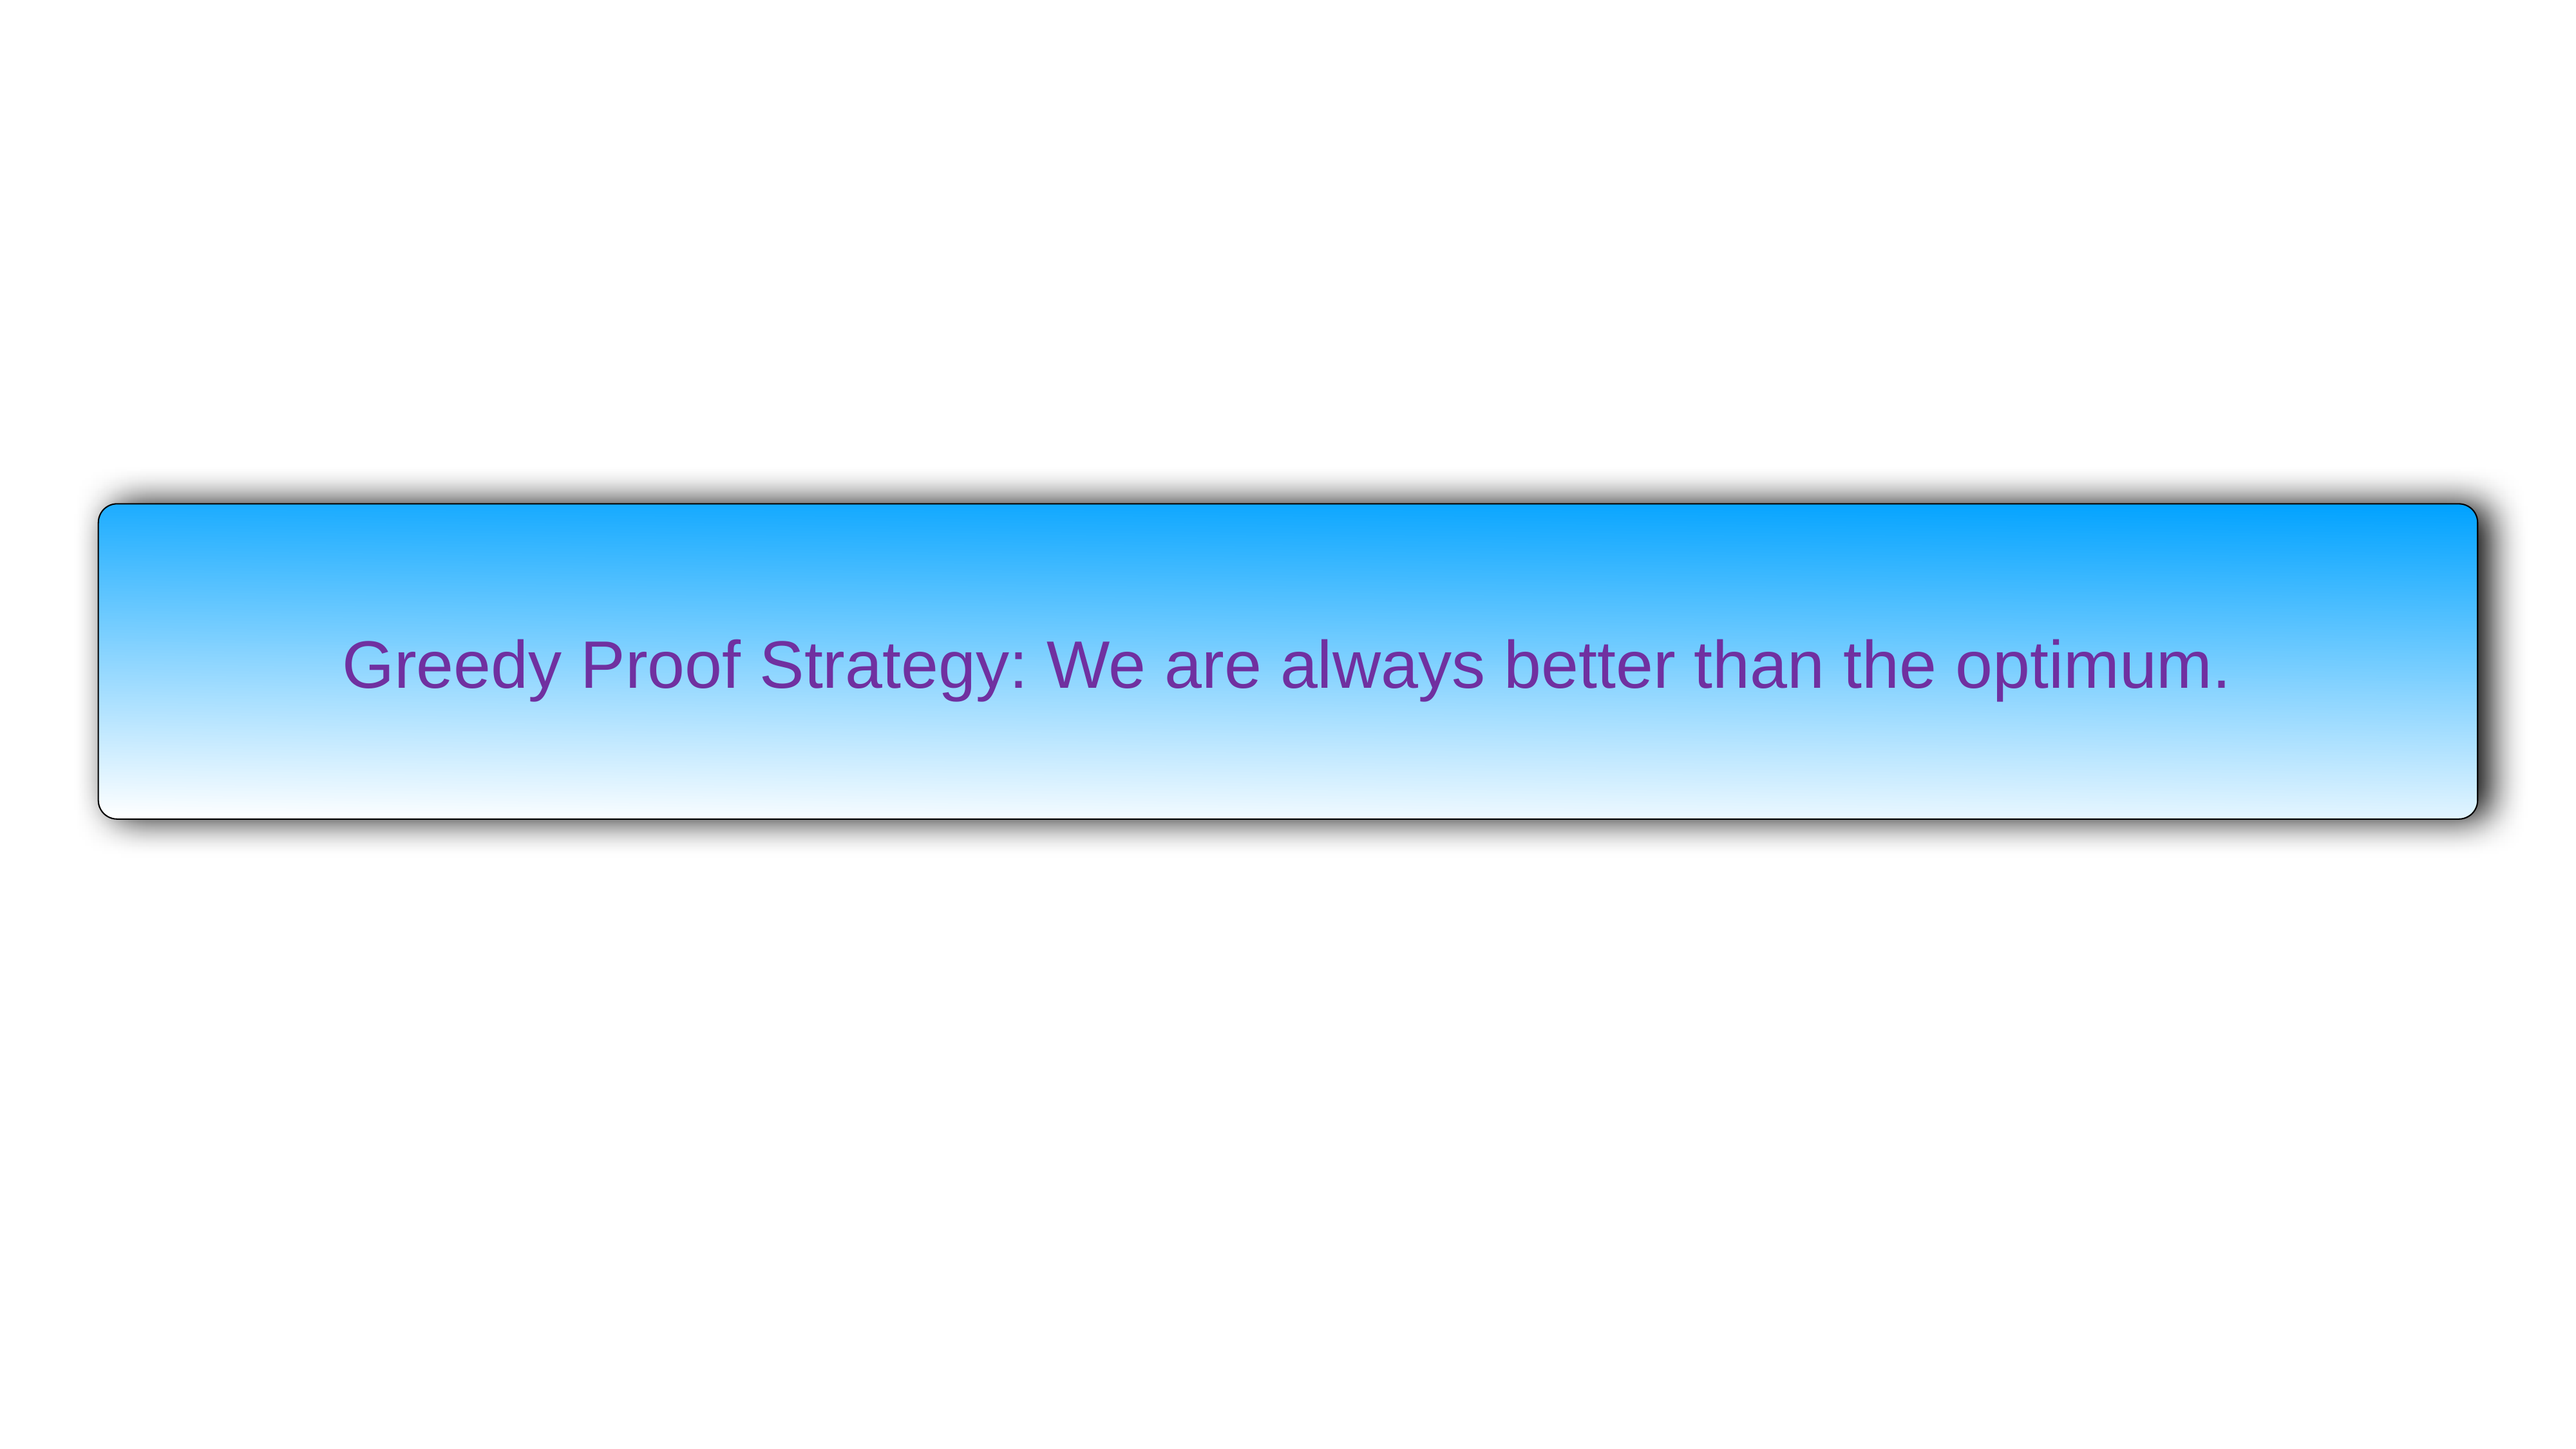

Greedy Proof Strategy: We are always better than the optimum.